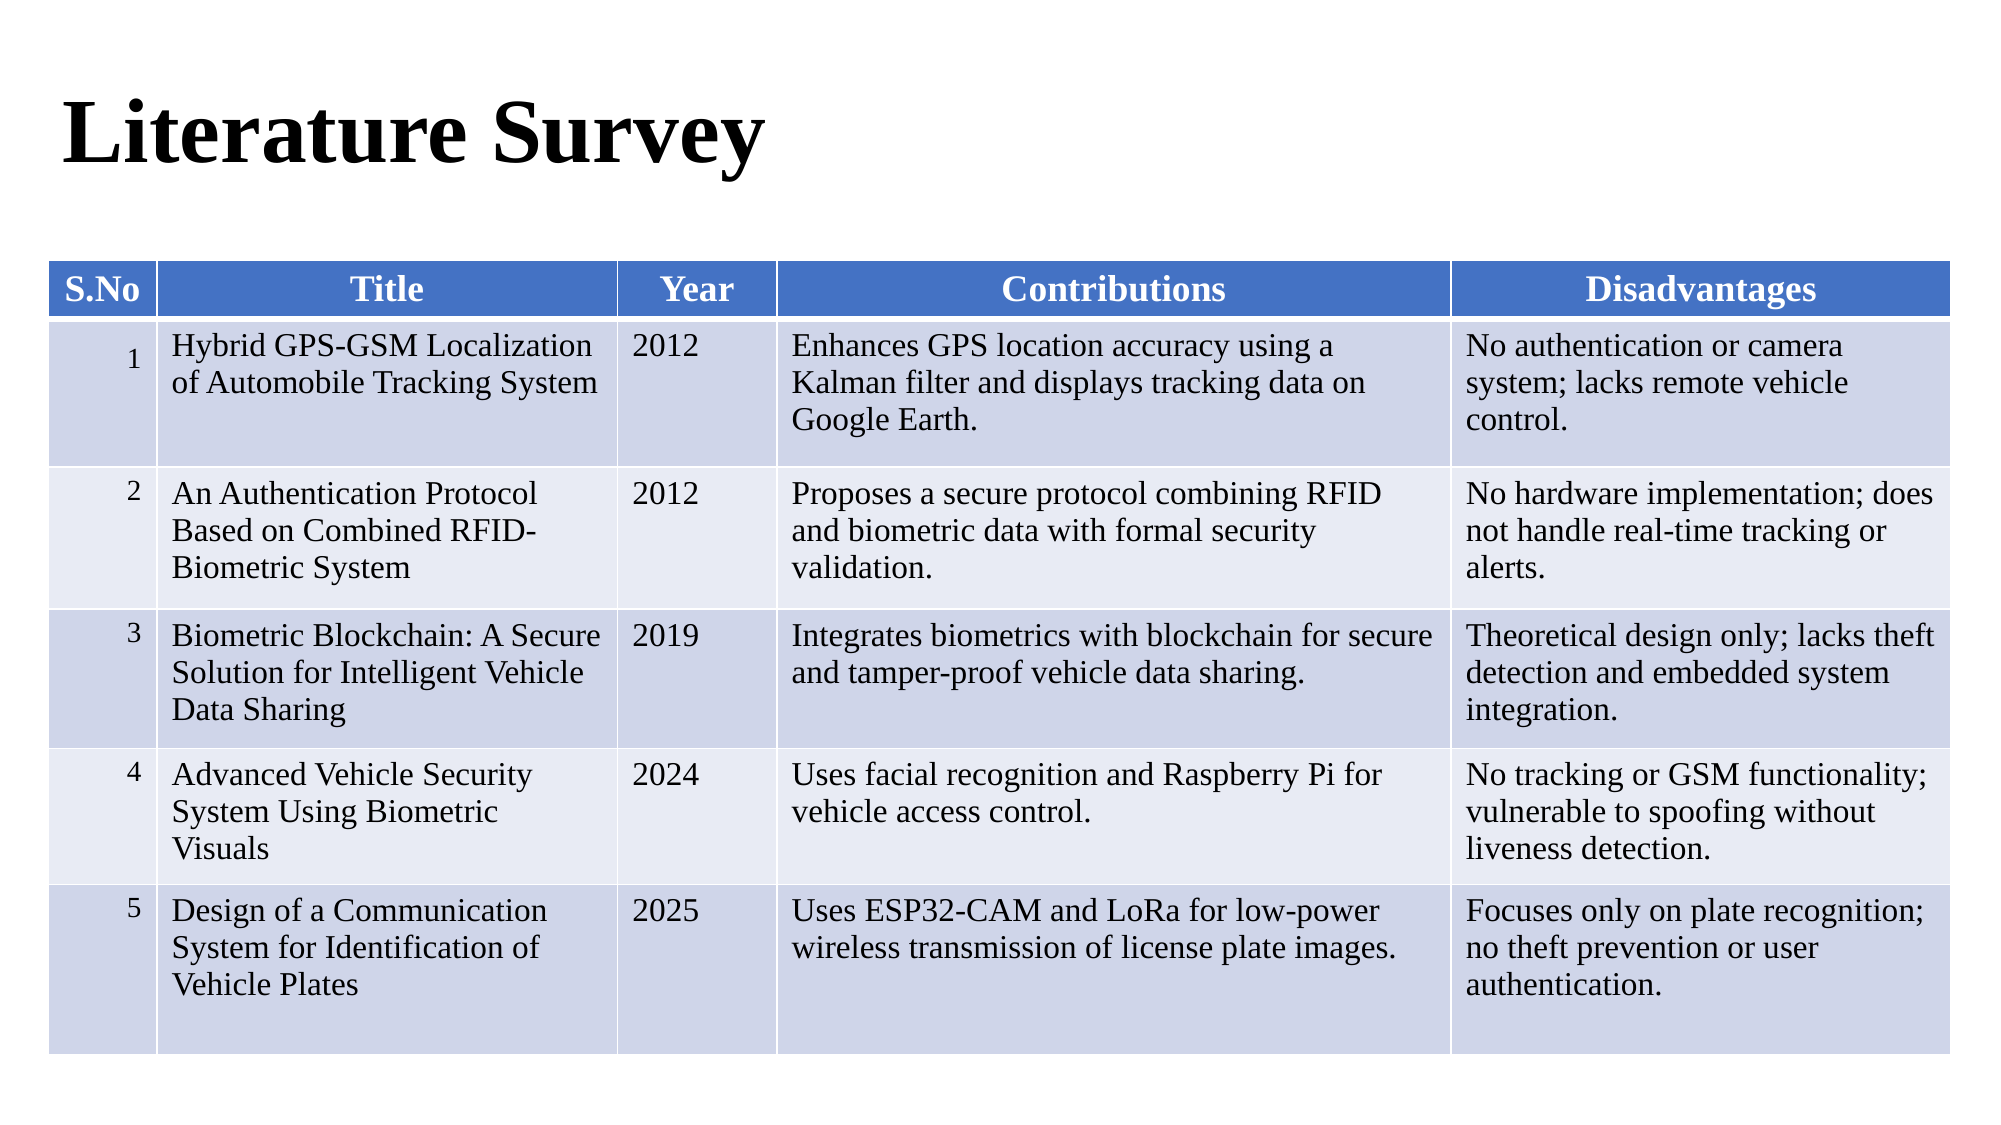

Literature Survey
| S.No | Title | Year | Contributions | Disadvantages |
| --- | --- | --- | --- | --- |
| 1 | Hybrid GPS-GSM Localization of Automobile Tracking System | 2012 | Enhances GPS location accuracy using a Kalman filter and displays tracking data on Google Earth. | No authentication or camera system; lacks remote vehicle control. |
| 2 | An Authentication Protocol Based on Combined RFID-Biometric System | 2012 | Proposes a secure protocol combining RFID and biometric data with formal security validation. | No hardware implementation; does not handle real-time tracking or alerts. |
| 3 | Biometric Blockchain: A Secure Solution for Intelligent Vehicle Data Sharing | 2019 | Integrates biometrics with blockchain for secure and tamper-proof vehicle data sharing. | Theoretical design only; lacks theft detection and embedded system integration. |
| 4 | Advanced Vehicle Security System Using Biometric Visuals | 2024 | Uses facial recognition and Raspberry Pi for vehicle access control. | No tracking or GSM functionality; vulnerable to spoofing without liveness detection. |
| 5 | Design of a Communication System for Identification of Vehicle Plates | 2025 | Uses ESP32-CAM and LoRa for low-power wireless transmission of license plate images. | Focuses only on plate recognition; no theft prevention or user authentication. |